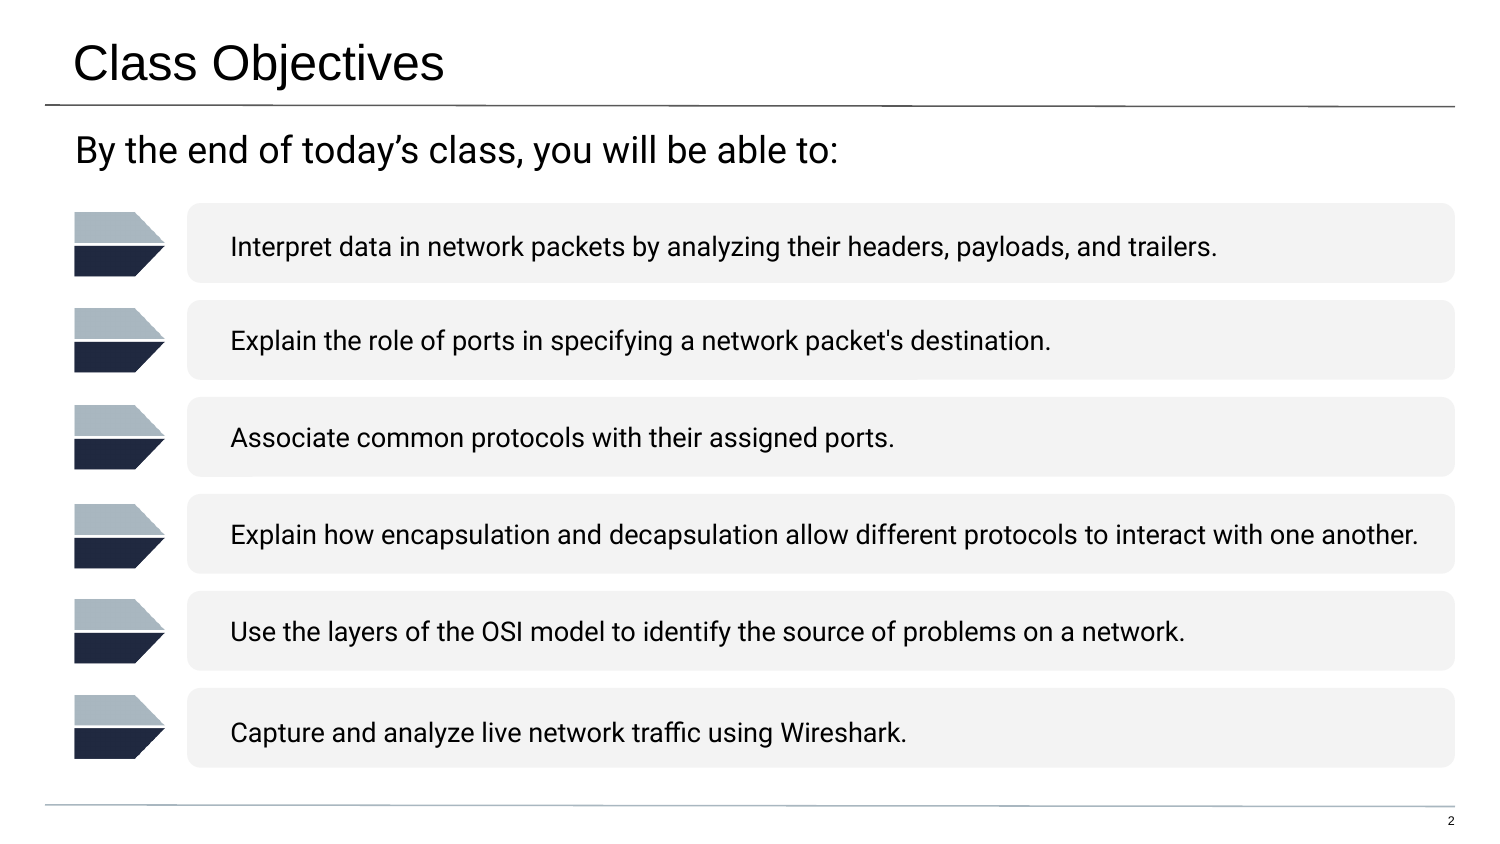

# Class Objectives
By the end of today’s class, you will be able to:
Interpret data in network packets by analyzing their headers, payloads, and trailers.
Explain the role of ports in specifying a network packet's destination.
Associate common protocols with their assigned ports.
Explain how encapsulation and decapsulation allow different protocols to interact with one another.
Use the layers of the OSI model to identify the source of problems on a network.
Capture and analyze live network traffic using Wireshark.
2